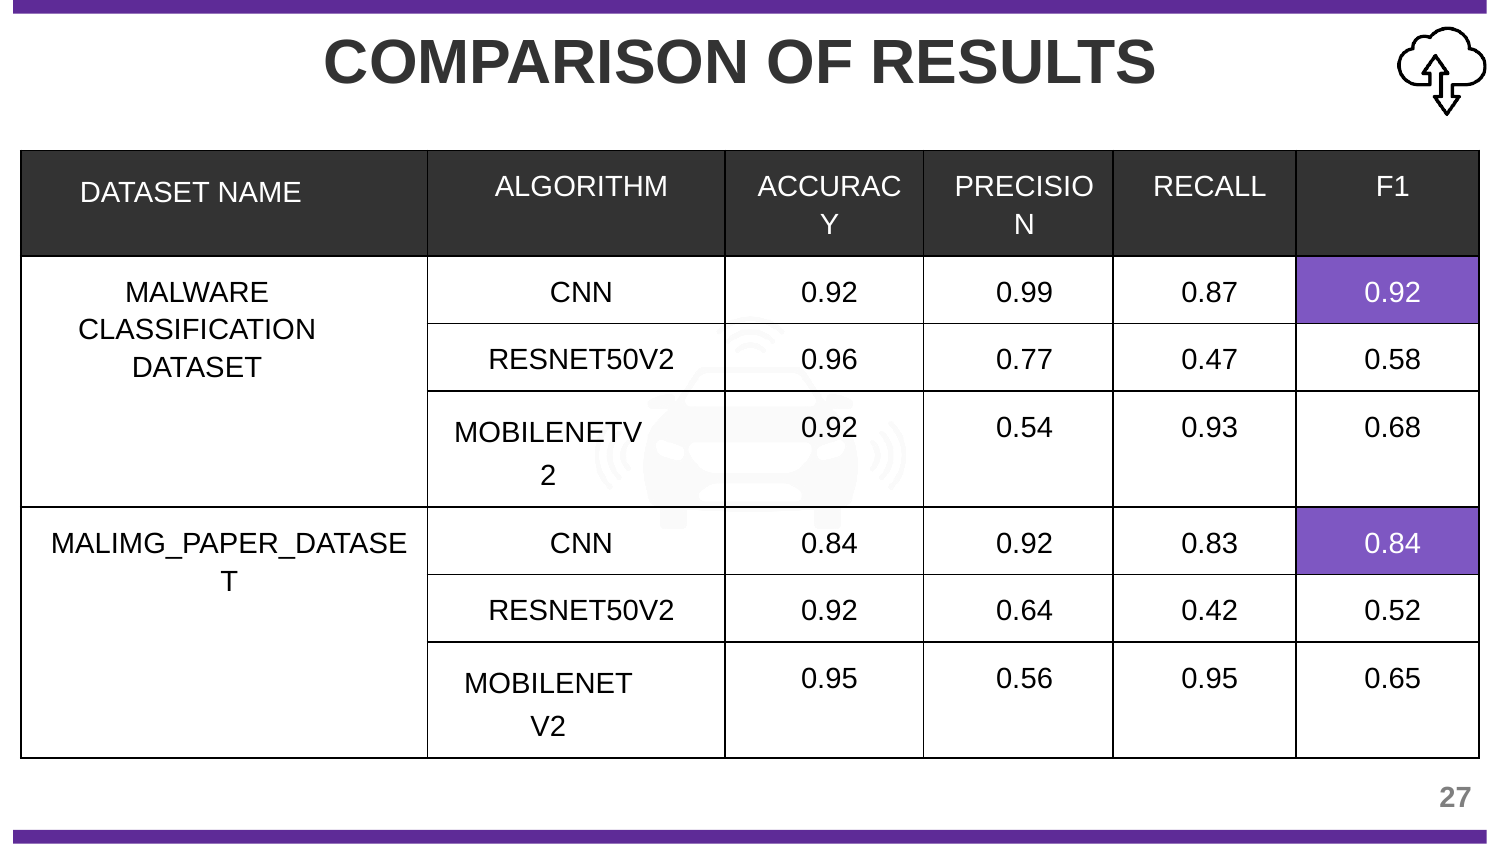

# COMPARISON OF RESULTS
| DATASET NAME | ALGORITHM | ACCURACY | PRECISION | RECALL | F1 |
| --- | --- | --- | --- | --- | --- |
| MALWARE CLASSIFICATION DATASET | CNN | 0.92 | 0.99 | 0.87 | 0.92 |
|  | RESNET50V2 | 0.96 | 0.77 | 0.47 | 0.58 |
|  | MOBILENETV2 | 0.92 | 0.54 | 0.93 | 0.68 |
| MALIMG\_PAPER\_DATASET | CNN | 0.84 | 0.92 | 0.83 | 0.84 |
|  | RESNET50V2 | 0.92 | 0.64 | 0.42 | 0.52 |
|  | MOBILENET V2 | 0.95 | 0.56 | 0.95 | 0.65 |
27